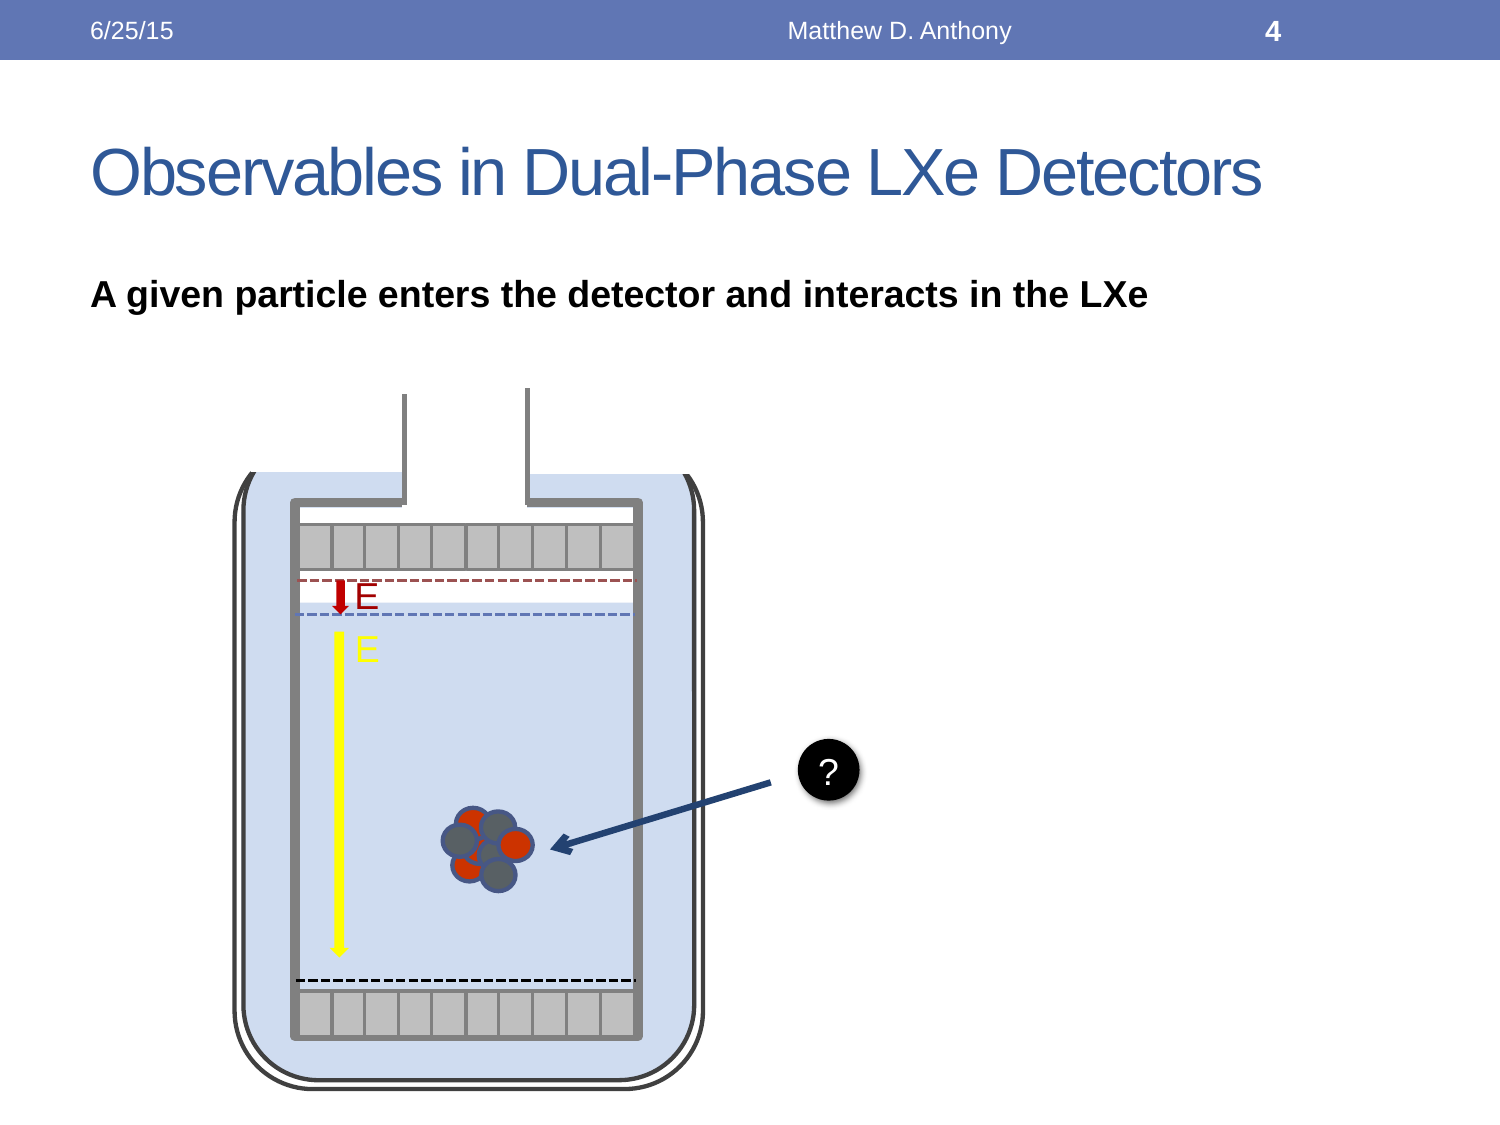

6/25/15
Matthew D. Anthony
4
# Observables in Dual-Phase LXe Detectors
A given particle enters the detector and interacts in the LXe

E

E

?